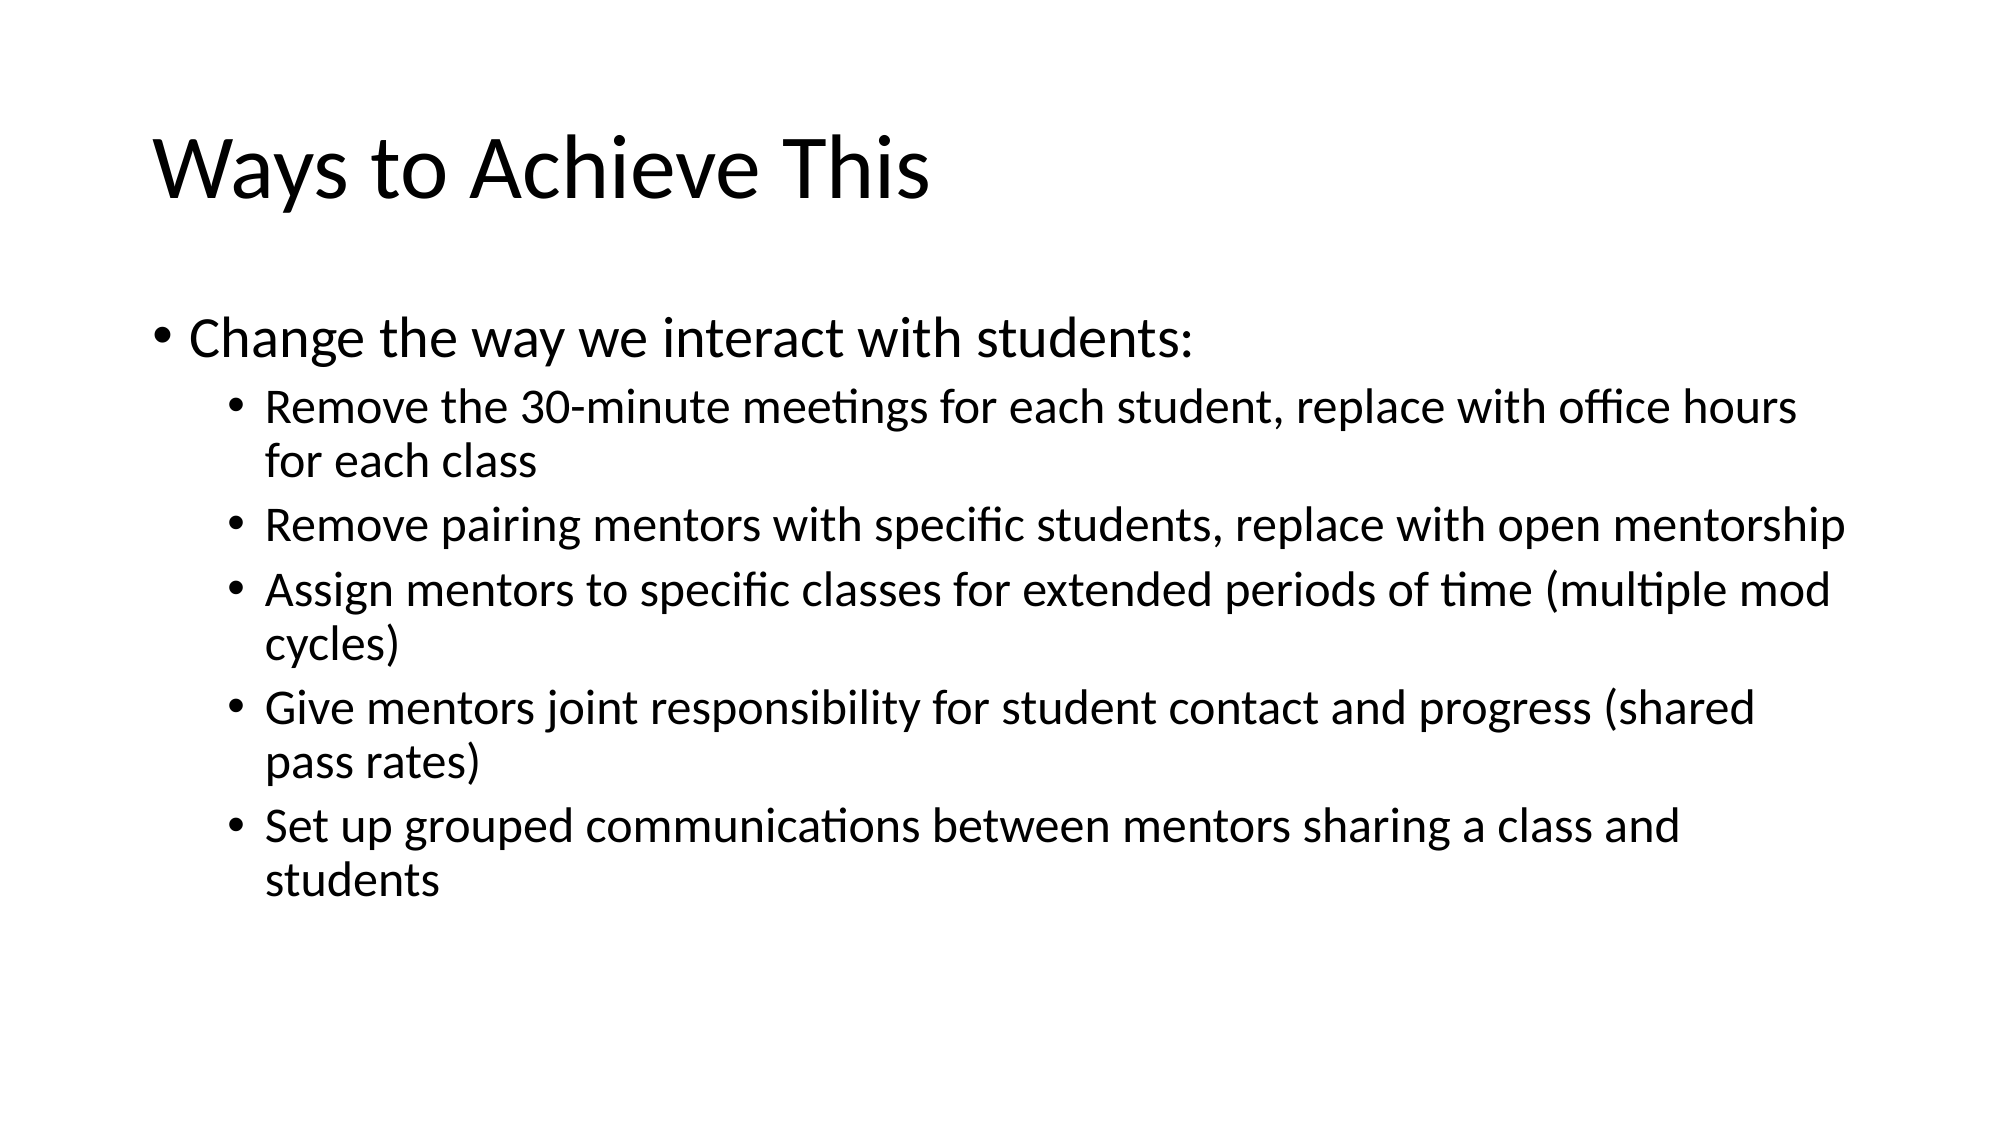

# Ways to Achieve This
Change the way we interact with students:
Remove the 30-minute meetings for each student, replace with office hours for each class
Remove pairing mentors with specific students, replace with open mentorship
Assign mentors to specific classes for extended periods of time (multiple mod cycles)
Give mentors joint responsibility for student contact and progress (shared pass rates)
Set up grouped communications between mentors sharing a class and students